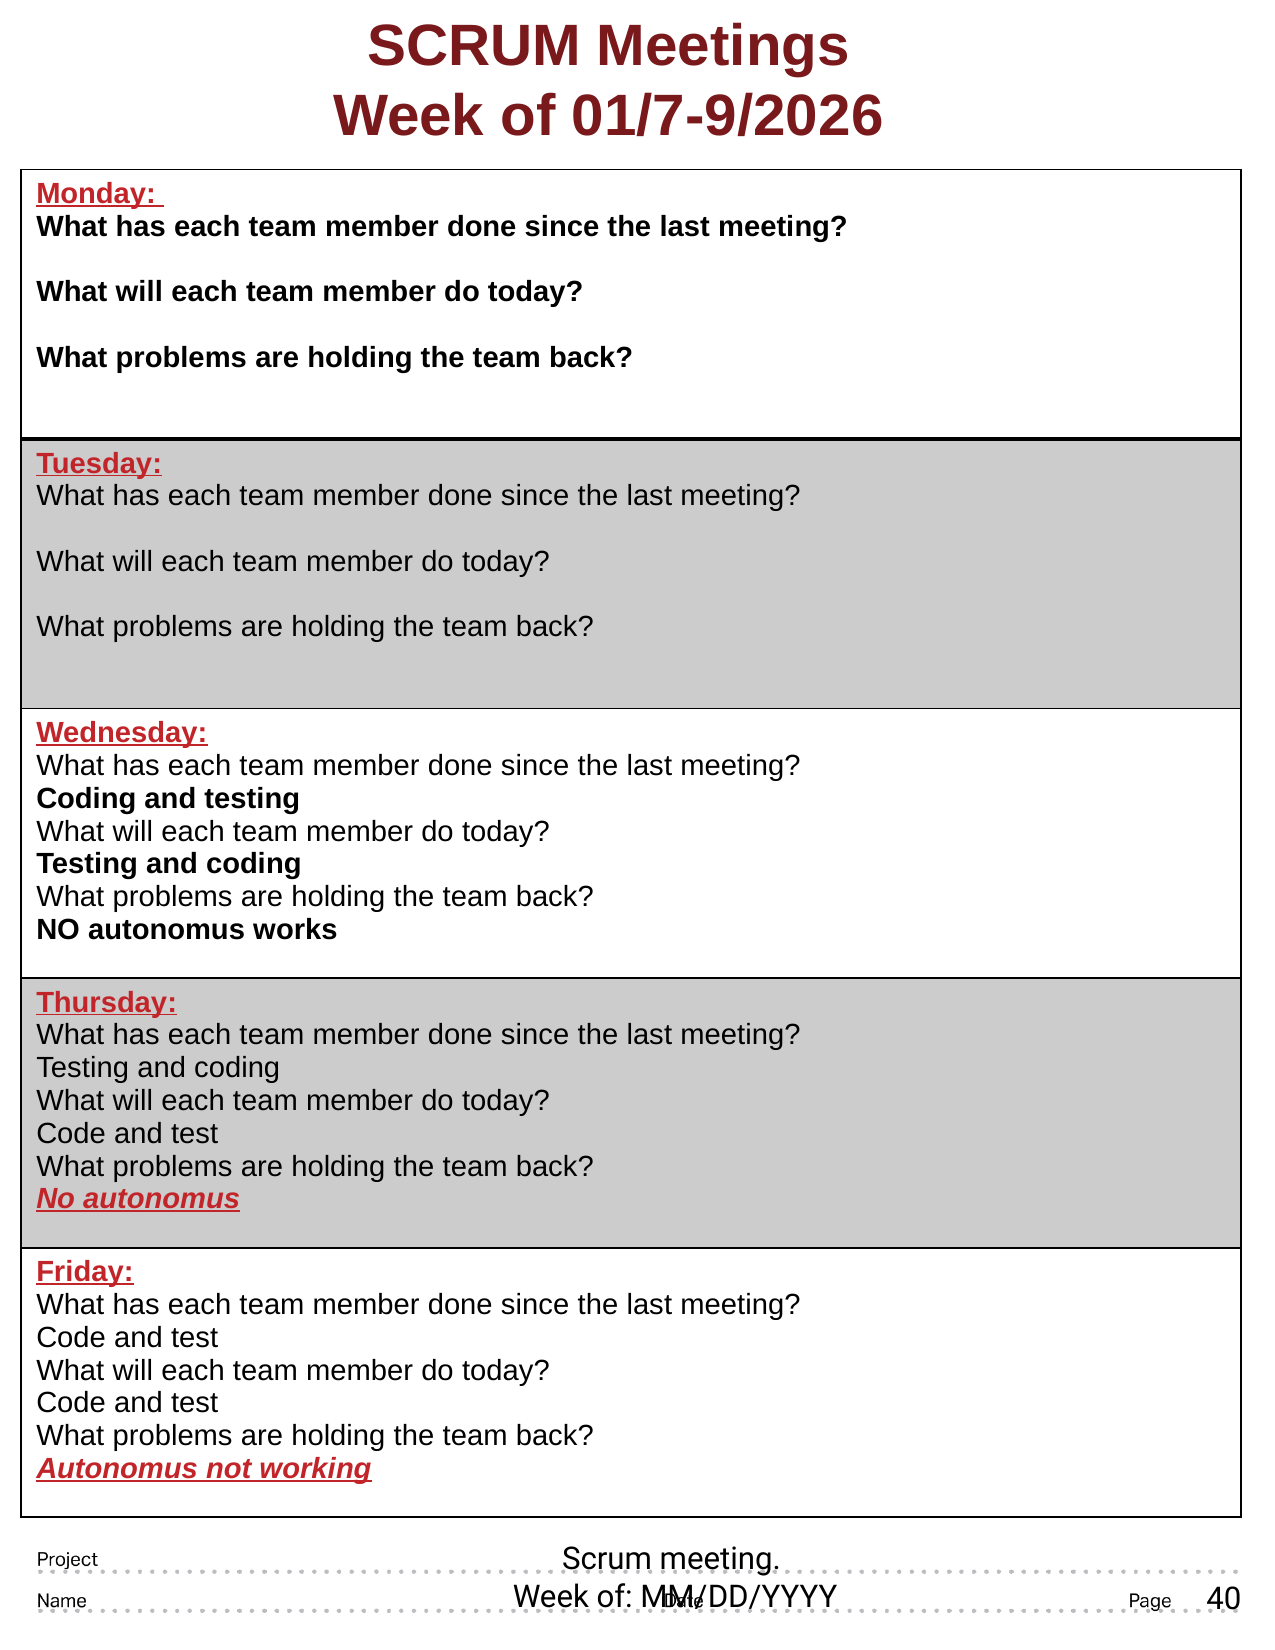

SCRUM Meetings
Week of 01/7-9/2026
| Monday: What has each team member done since the last meeting? What will each team member do today? What problems are holding the team back? |
| --- |
| Tuesday: What has each team member done since the last meeting? What will each team member do today? What problems are holding the team back? |
| Wednesday: What has each team member done since the last meeting? Coding and testing What will each team member do today? Testing and coding What problems are holding the team back? NO autonomus works |
| Thursday: What has each team member done since the last meeting? Testing and coding What will each team member do today? Code and test What problems are holding the team back? No autonomus |
| Friday: What has each team member done since the last meeting? Code and test What will each team member do today? Code and test What problems are holding the team back? Autonomus not working |
# Scrum meeting. Week of: MM/DD/YYYY

40